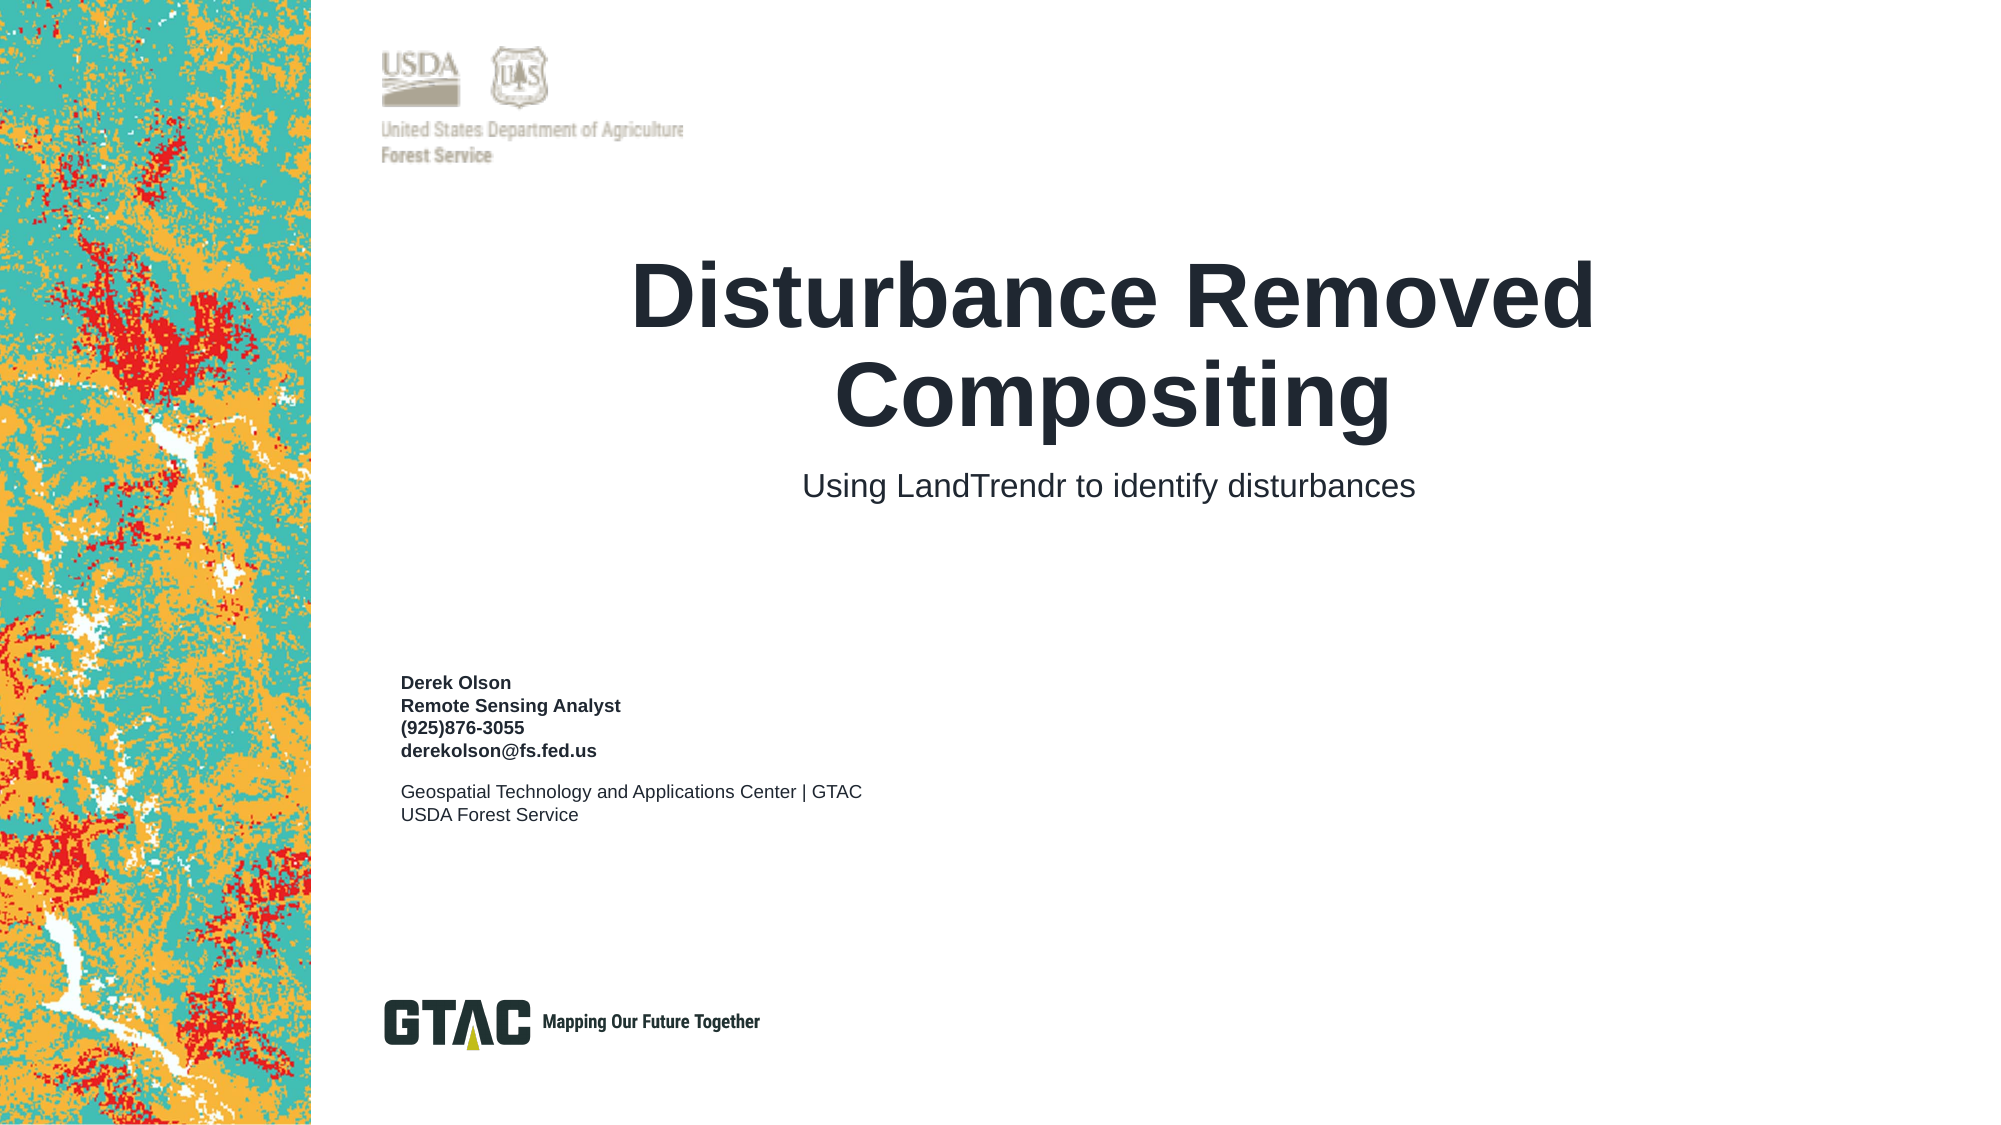

# Disturbance Removed Compositing
Using LandTrendr to identify disturbances
Derek Olson
Remote Sensing Analyst
(925)876-3055
derekolson@fs.fed.us
Geospatial Technology and Applications Center | GTAC
USDA Forest Service